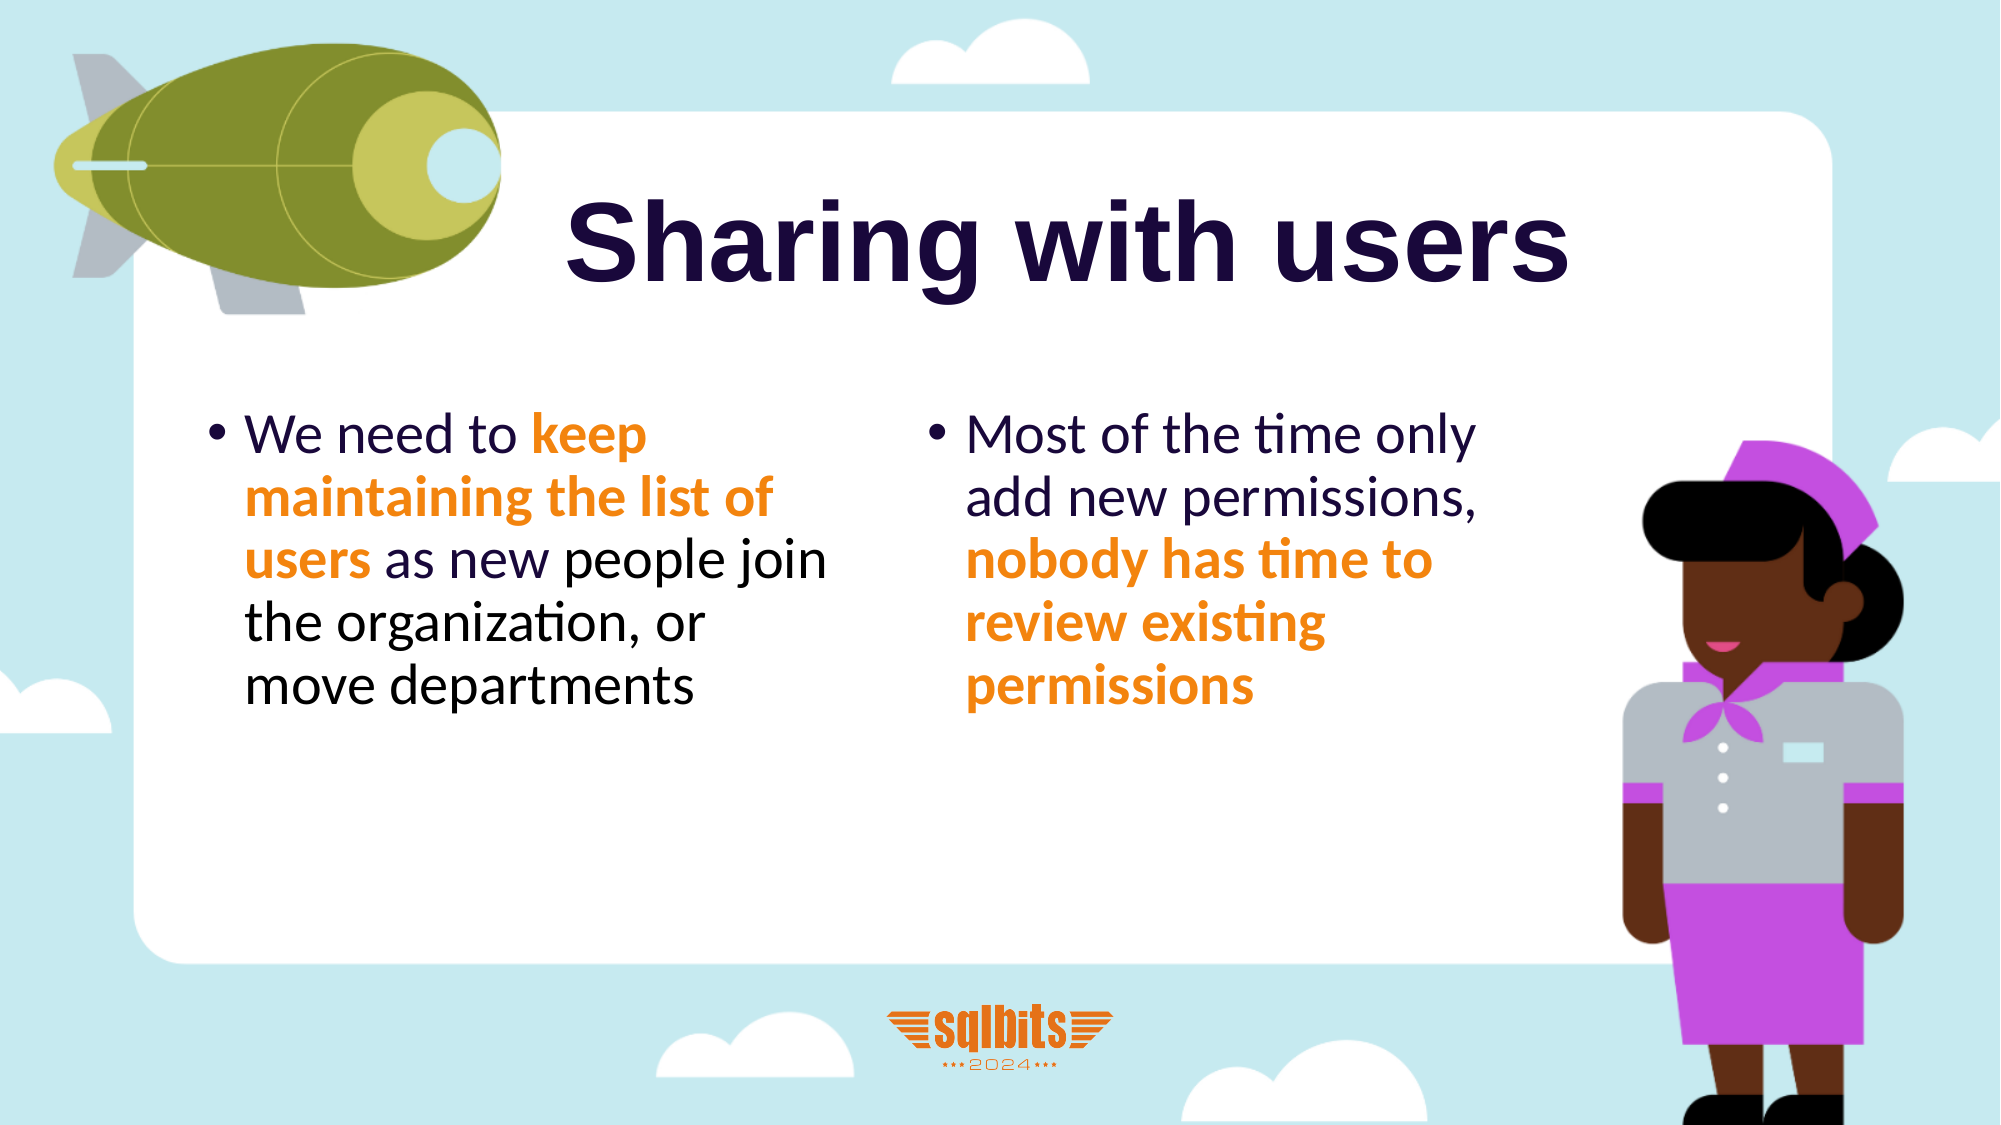

# Sharing with users
Most of the time only add new permissions, nobody has time to review existing permissions

We need to keep maintaining the list of users as new people join the organization, or move departments